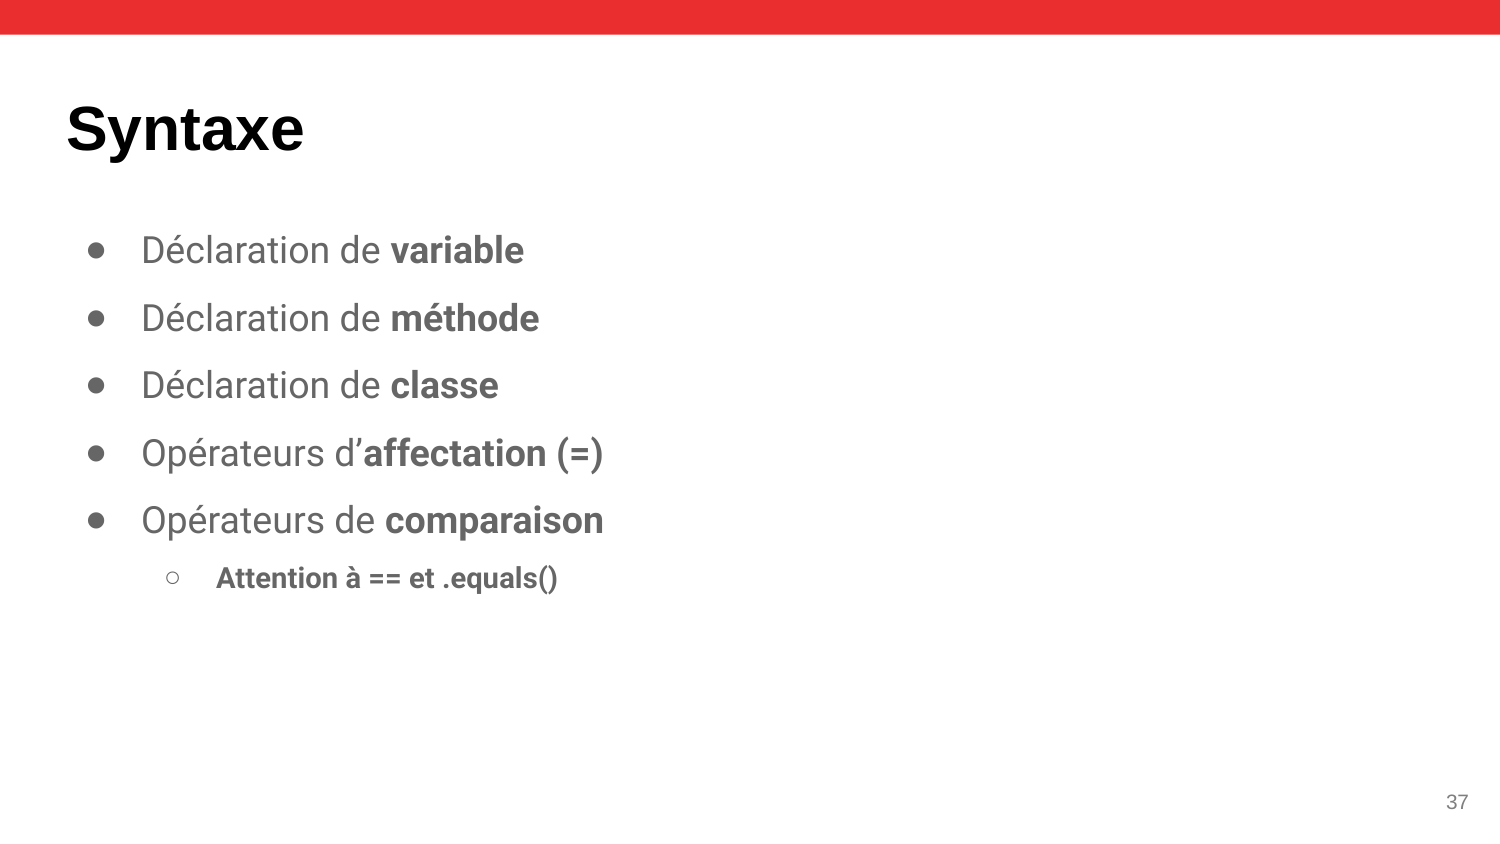

# Syntaxe
Déclaration de variable
Déclaration de méthode
Déclaration de classe
Opérateurs d’affectation (=)
Opérateurs de comparaison
Attention à == et .equals()

37